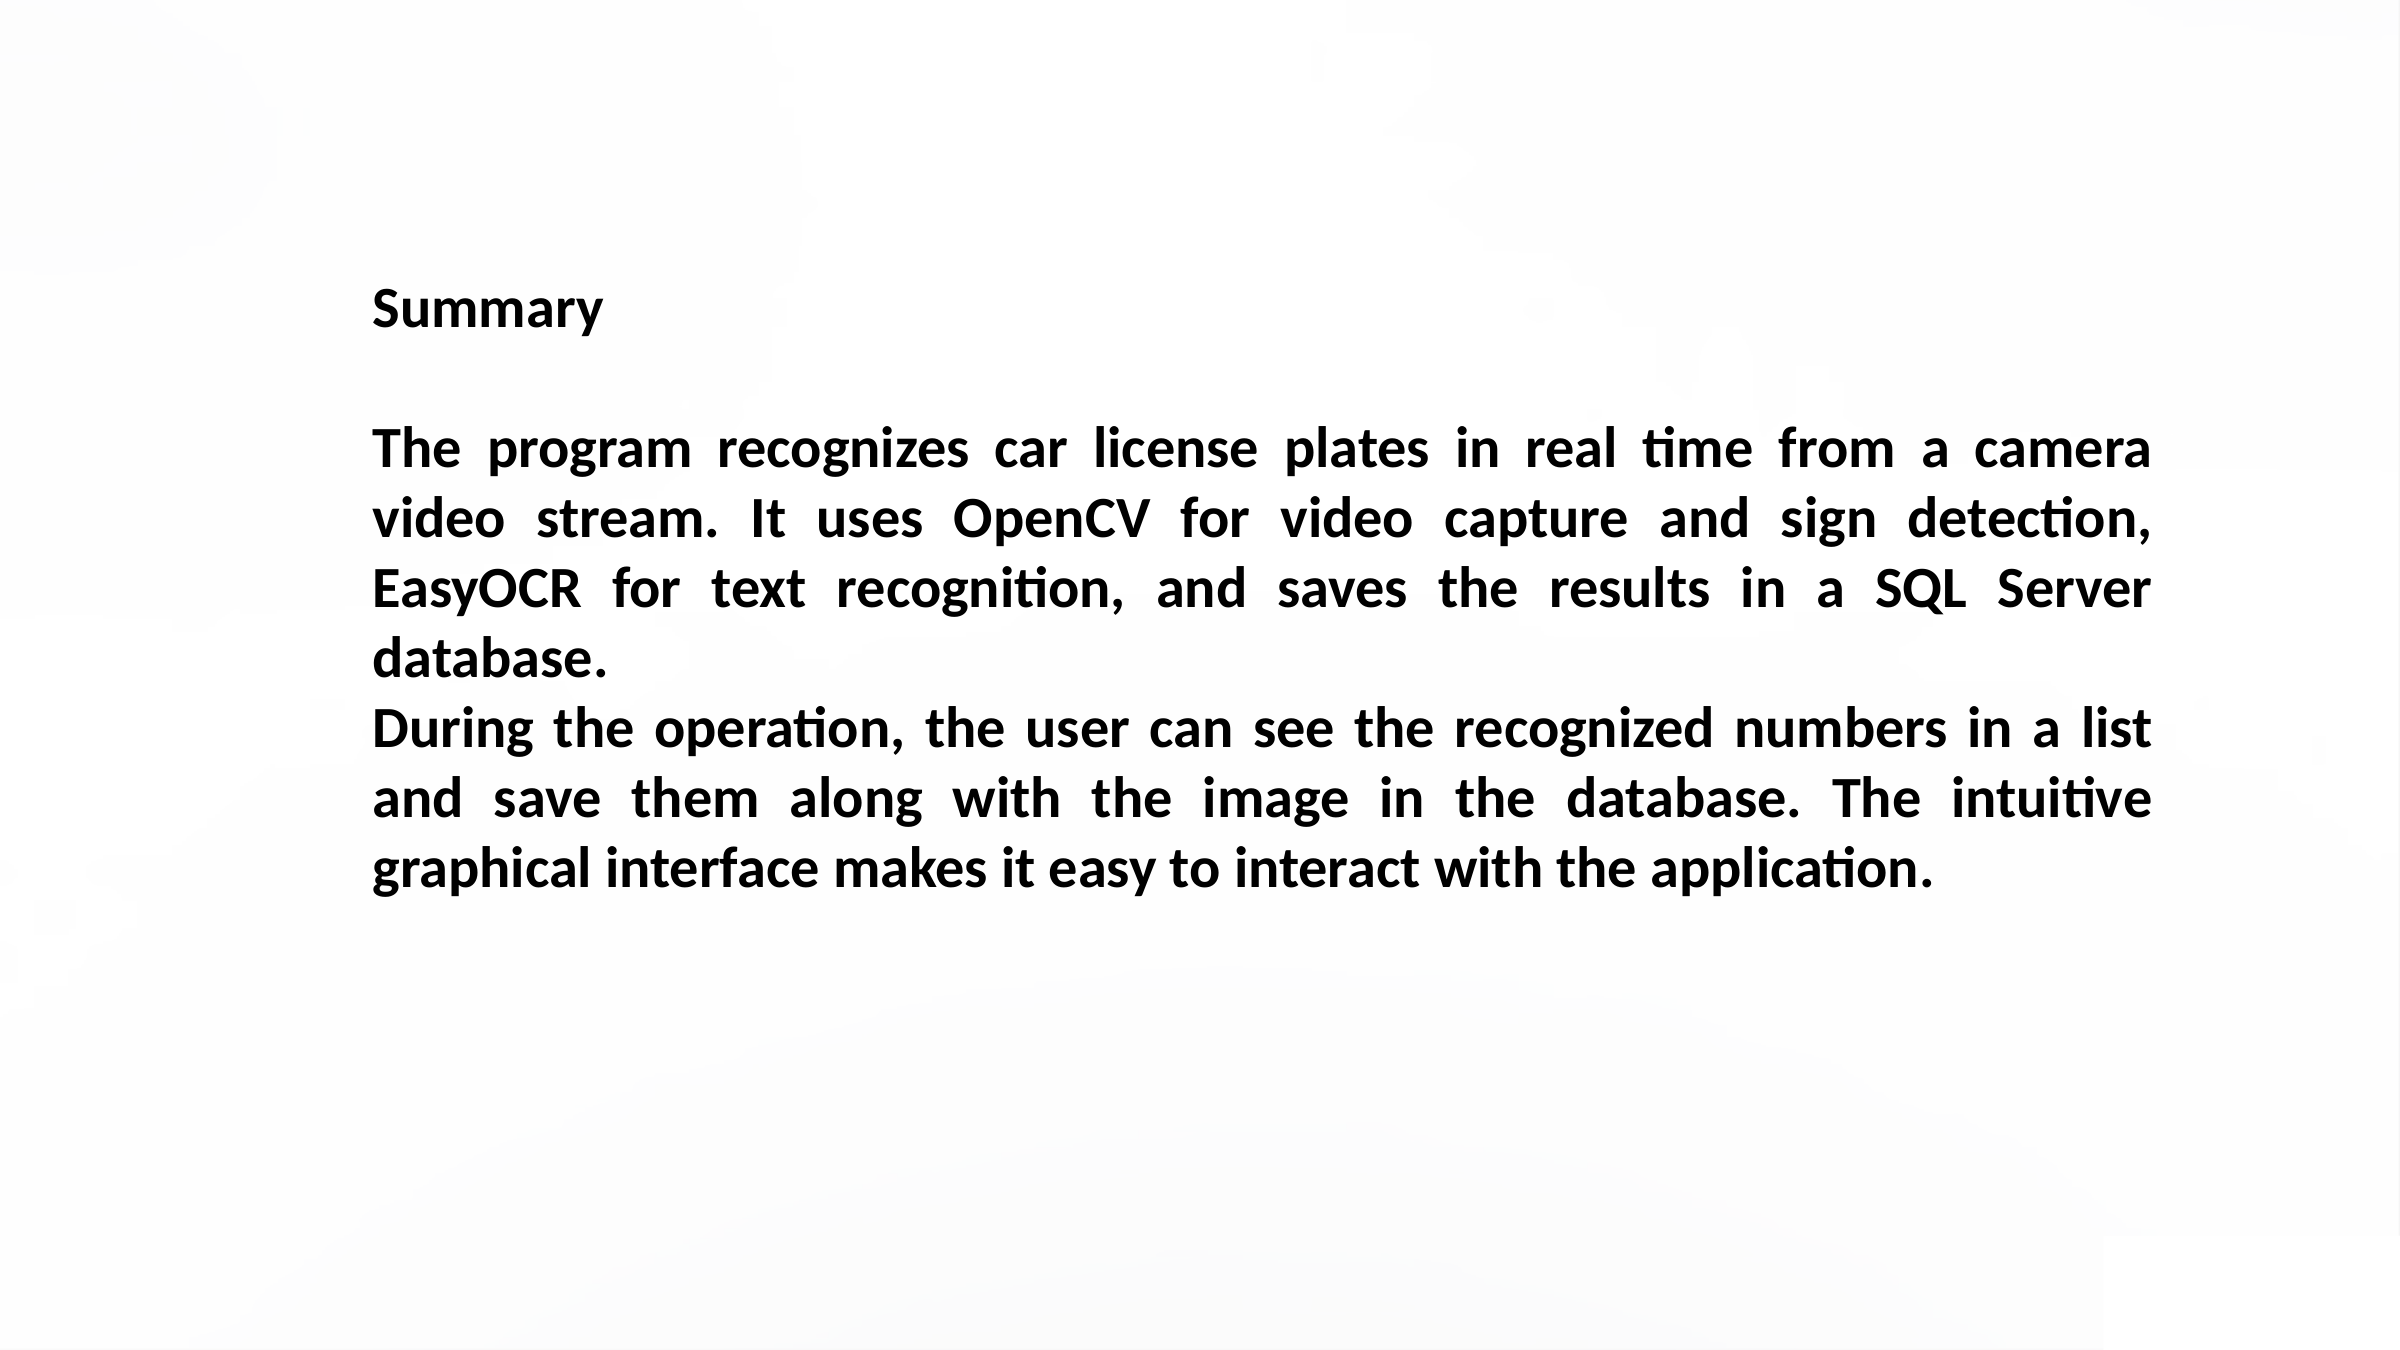

Summary

The program recognizes car license plates in real time from a camera video stream. It uses OpenCV for video capture and sign detection, EasyOCR for text recognition, and saves the results in a SQL Server database.
During the operation, the user can see the recognized numbers in a list and save them along with the image in the database. The intuitive graphical interface makes it easy to interact with the application.